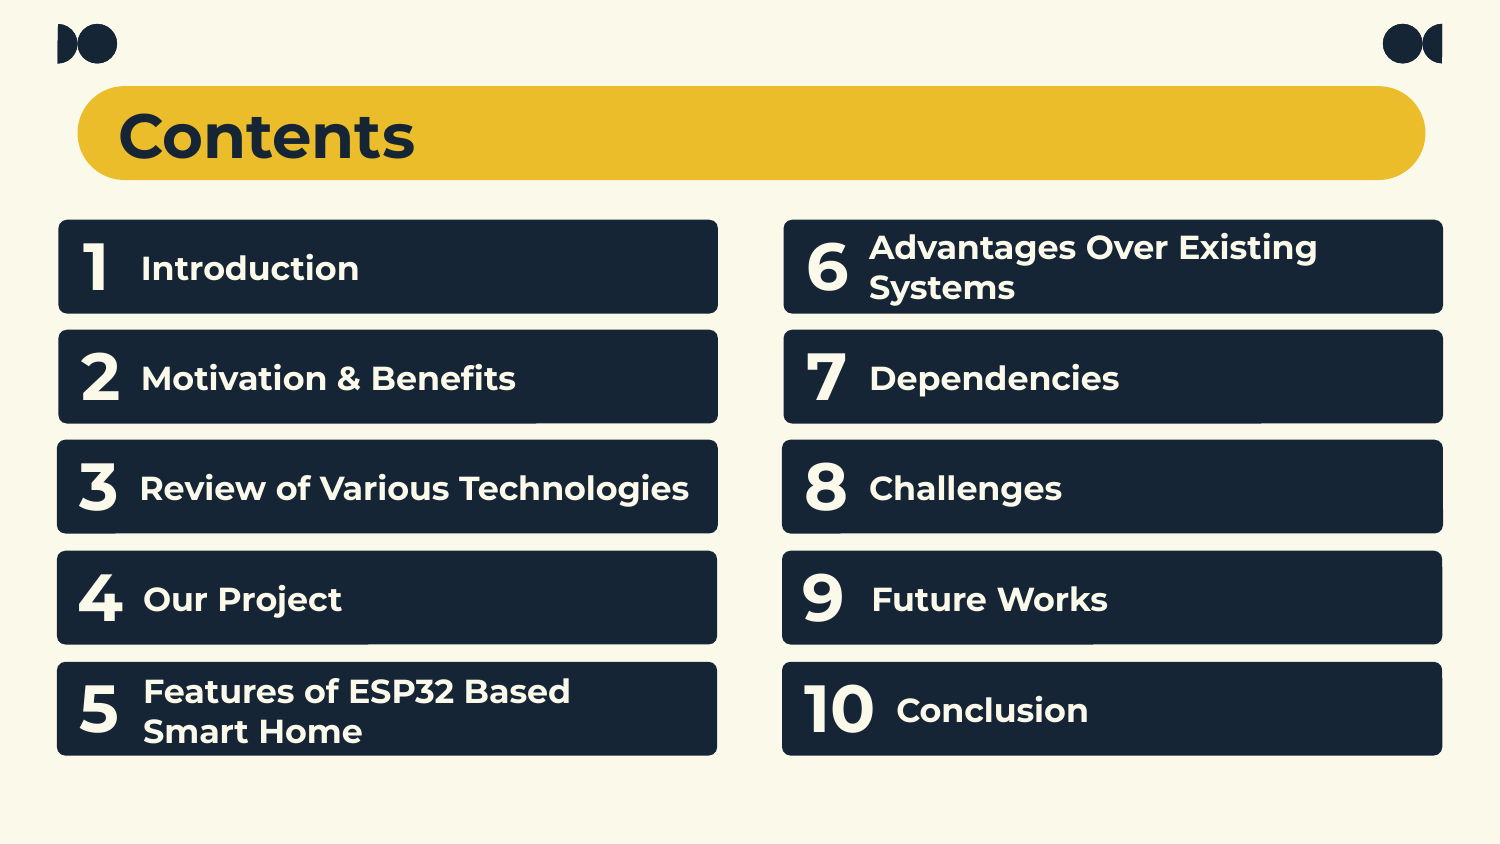

# Contents
Advantages Over Existing Systems

1
Introduction
6
2
2

Review components
Review components
2
Motivation & Benefits
7
Dependencies
3
3

3
Review of Various Technologies
8
Challenges
4
4

4
Our Project
9
Future Works
Features of ESP32 Based Smart Home

5
10
Conclusion